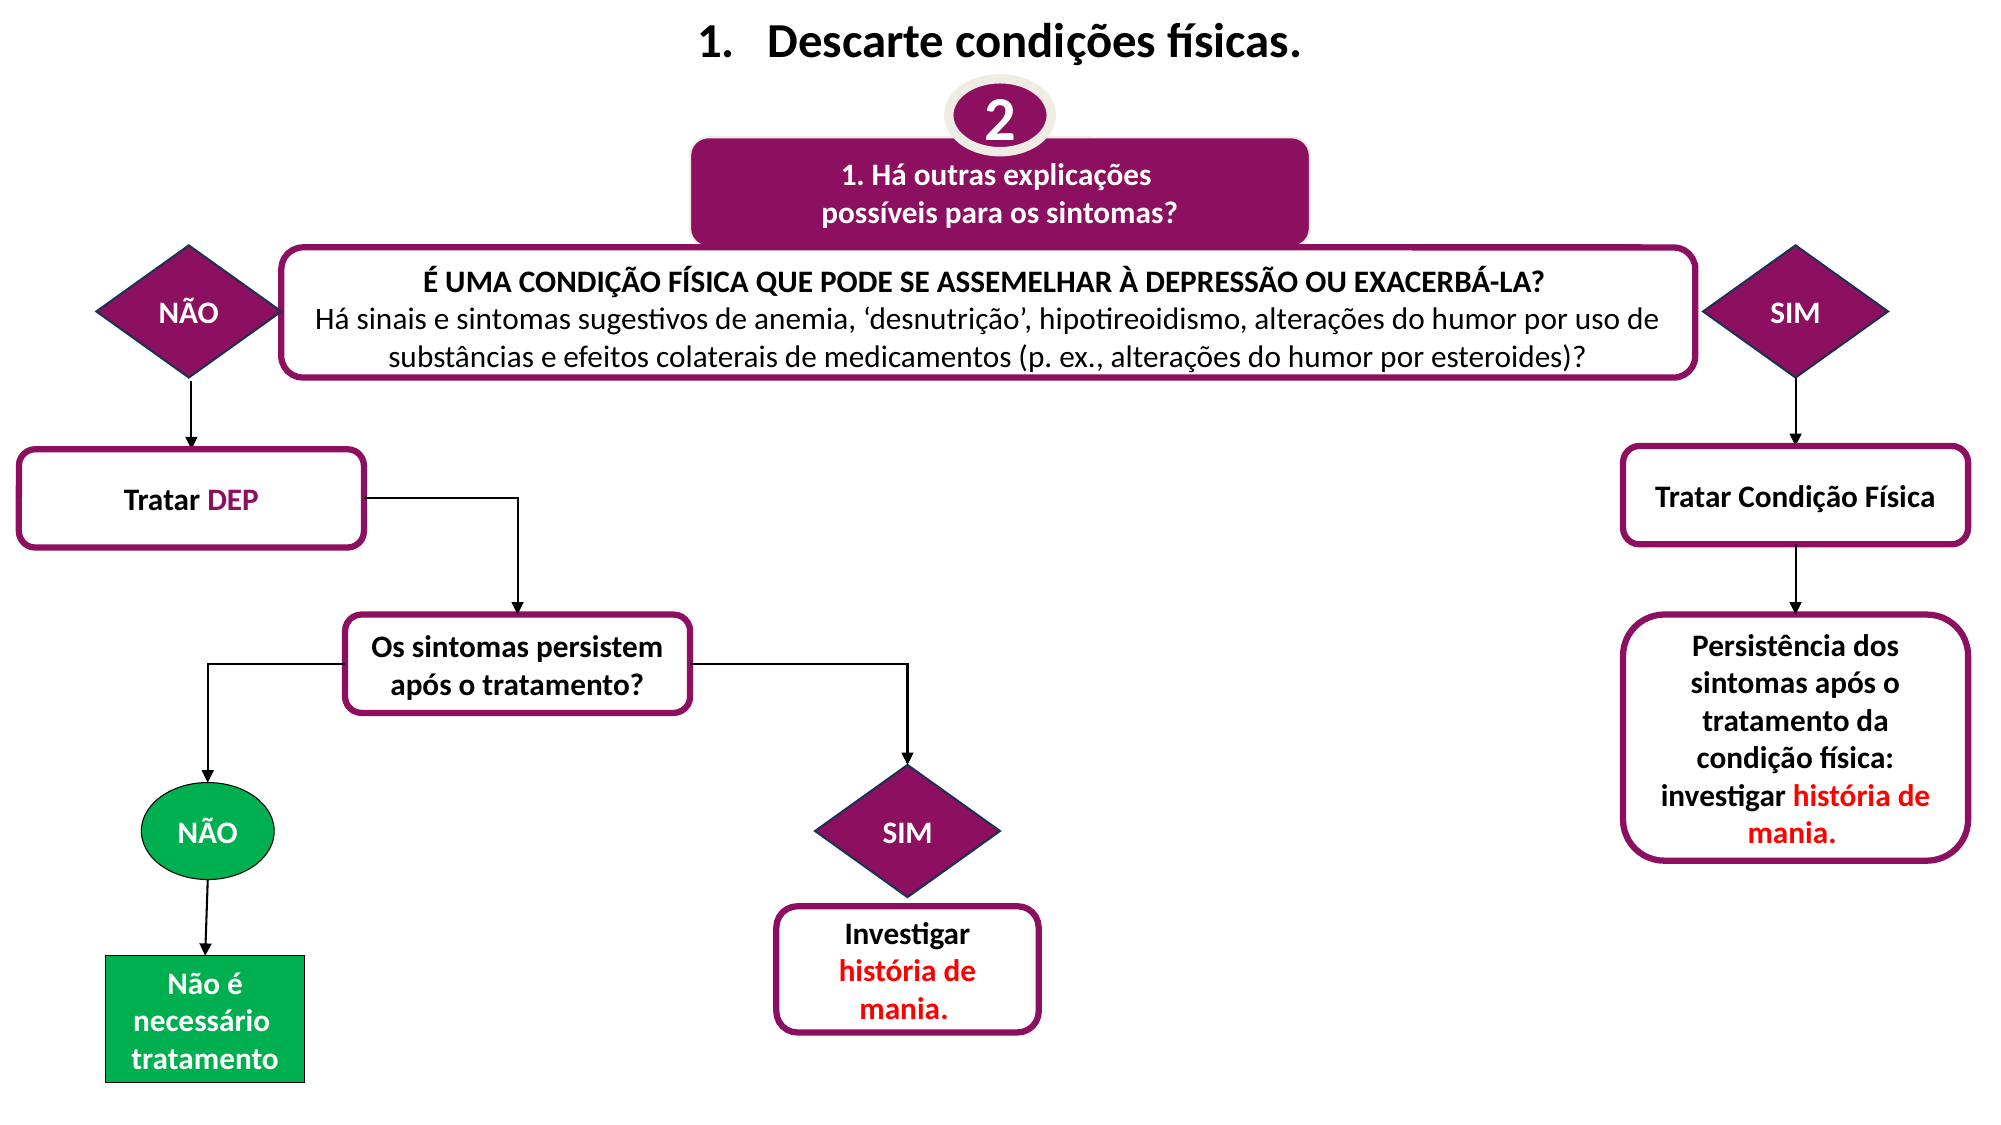

Descarte condições físicas.
2
1. Há outras explicações
possíveis para os sintomas?
É UMA CONDIÇÃO FÍSICA QUE PODE SE ASSEMELHAR À DEPRESSÃO OU EXACERBÁ-LA?
Há sinais e sintomas sugestivos de anemia, ‘desnutrição’, hipotireoidismo, alterações do humor por uso de substâncias e efeitos colaterais de medicamentos (p. ex., alterações do humor por esteroides)?

NÃO
SIM
Tratar Condição Física
Tratar DEP
Os sintomas persistem após o tratamento?
Persistência dos sintomas após o tratamento da condição física: investigar história de mania.
SIM
NÃO
Investigar história de mania.
Não é necessário
tratamento